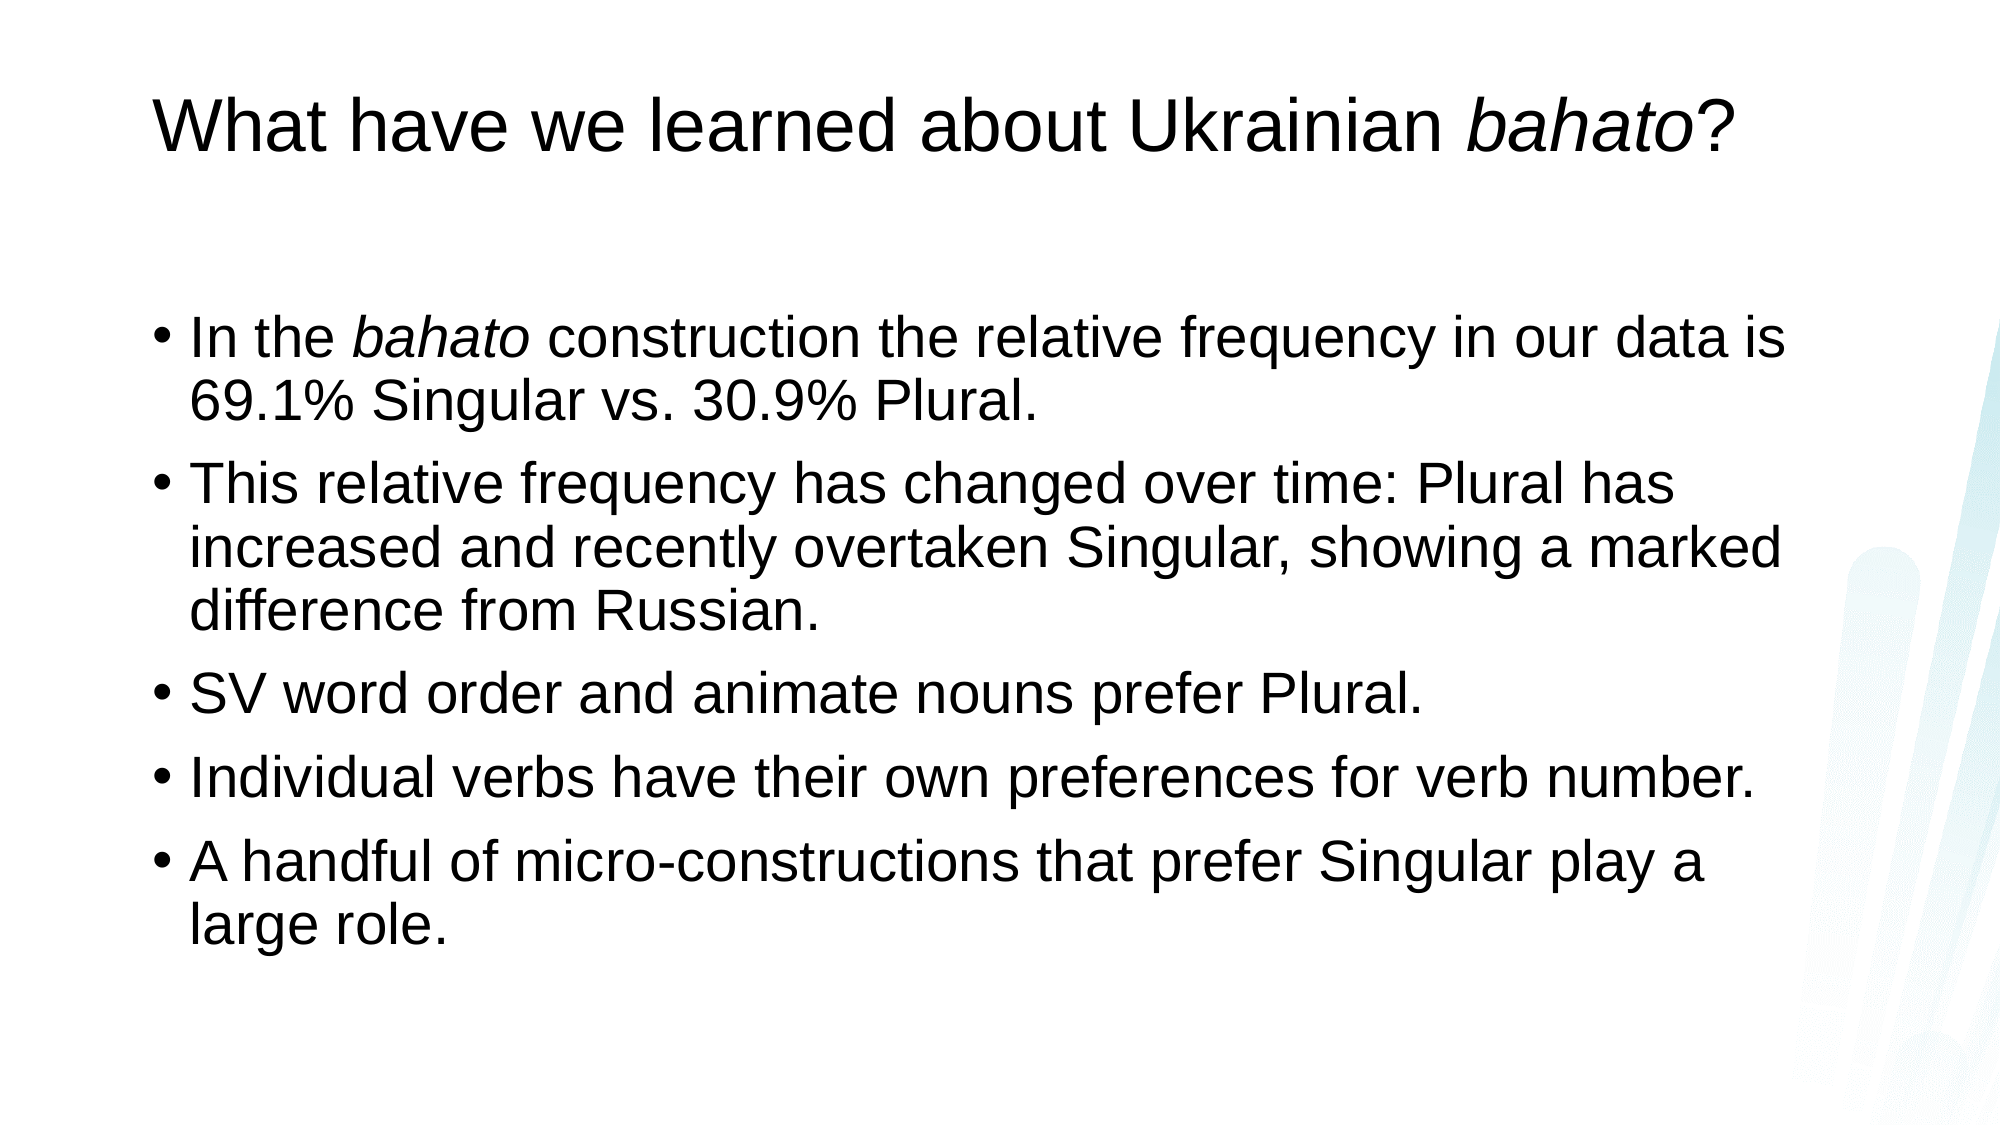

# What have we learned about Ukrainian bahato?
In the bahato construction the relative frequency in our data is 69.1% Singular vs. 30.9% Plural.
This relative frequency has changed over time: Plural has increased and recently overtaken Singular, showing a marked difference from Russian.
SV word order and animate nouns prefer Plural.
Individual verbs have their own preferences for verb number.
A handful of micro-constructions that prefer Singular play a large role.